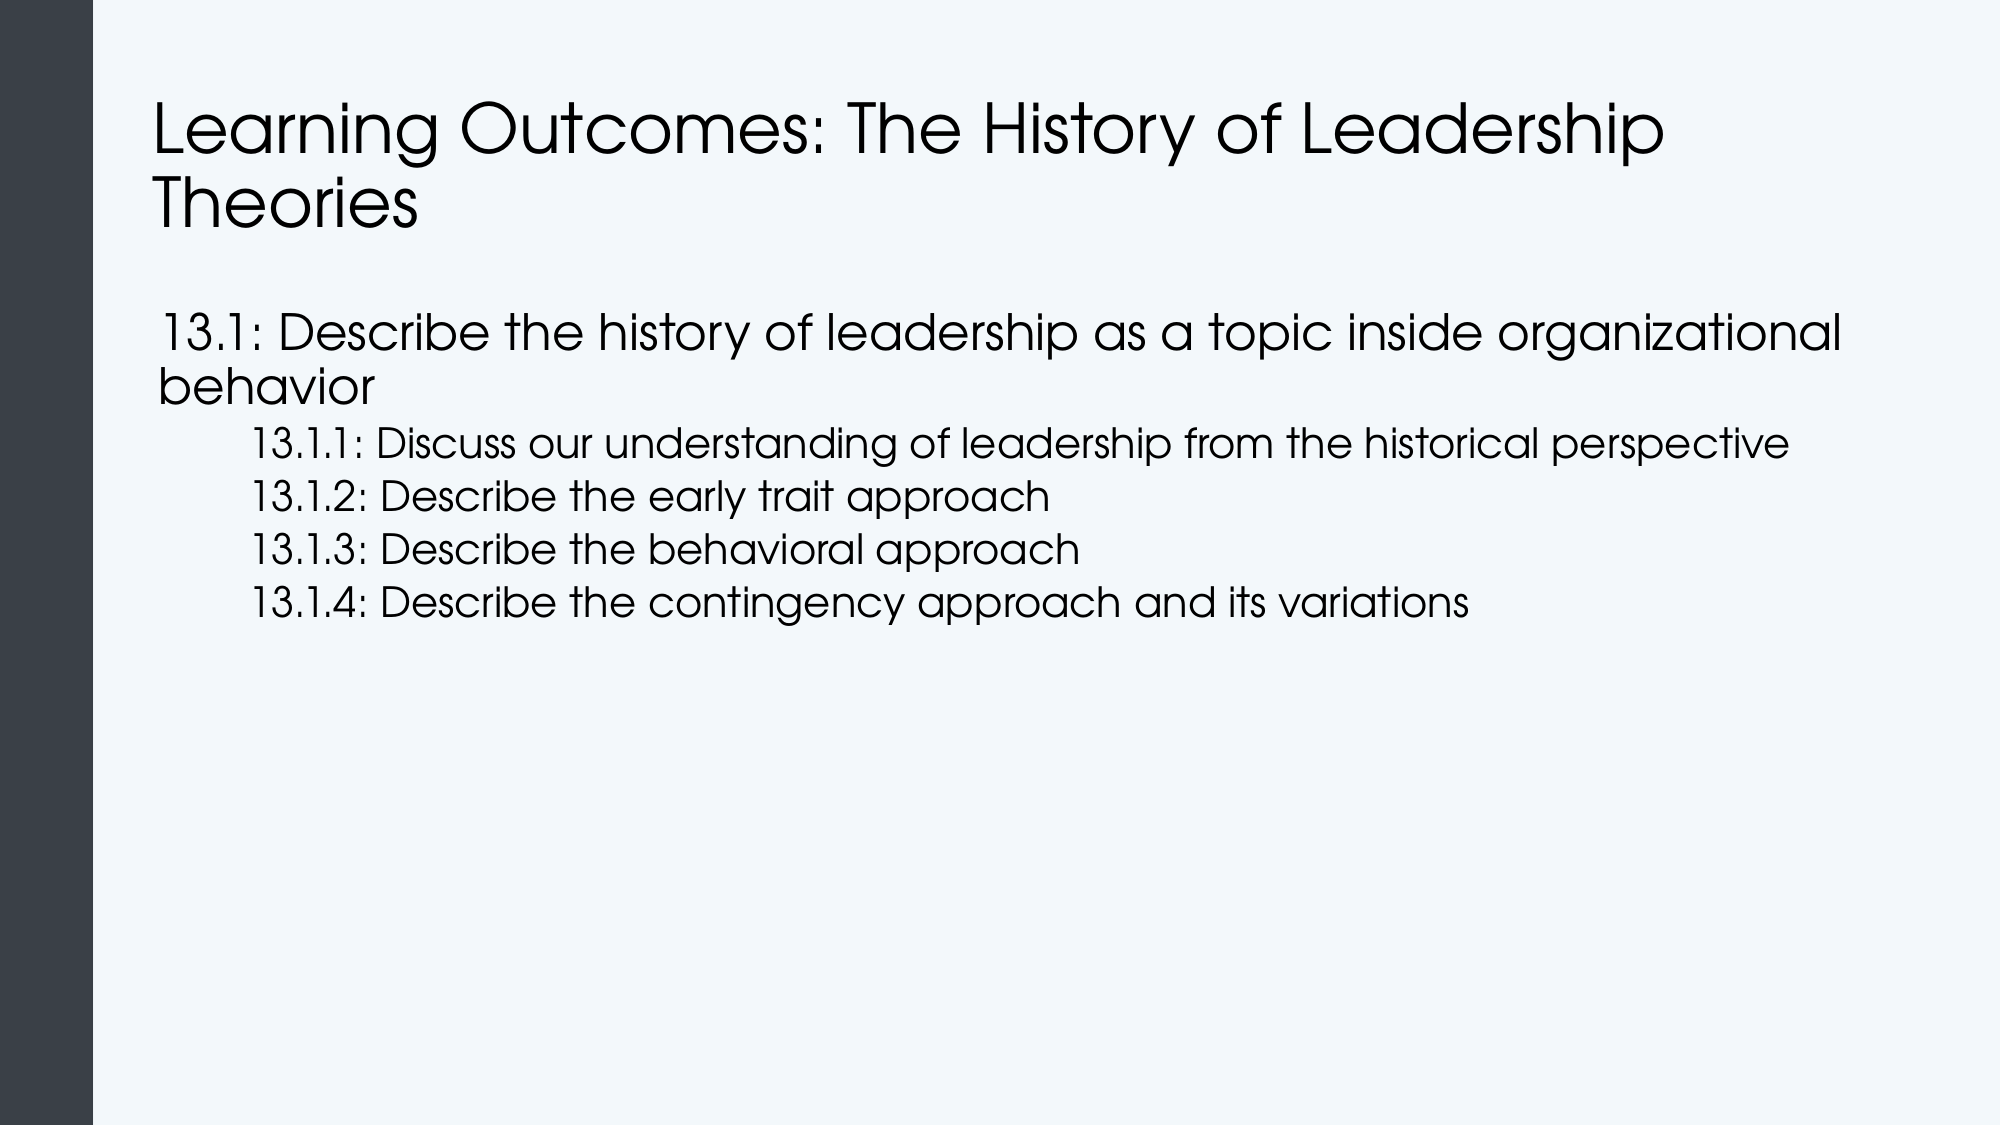

# Learning Outcomes: The History of Leadership Theories
13.1: Describe the history of leadership as a topic inside organizational behavior
13.1.1: Discuss our understanding of leadership from the historical perspective
13.1.2: Describe the early trait approach
13.1.3: Describe the behavioral approach
13.1.4: Describe the contingency approach and its variations